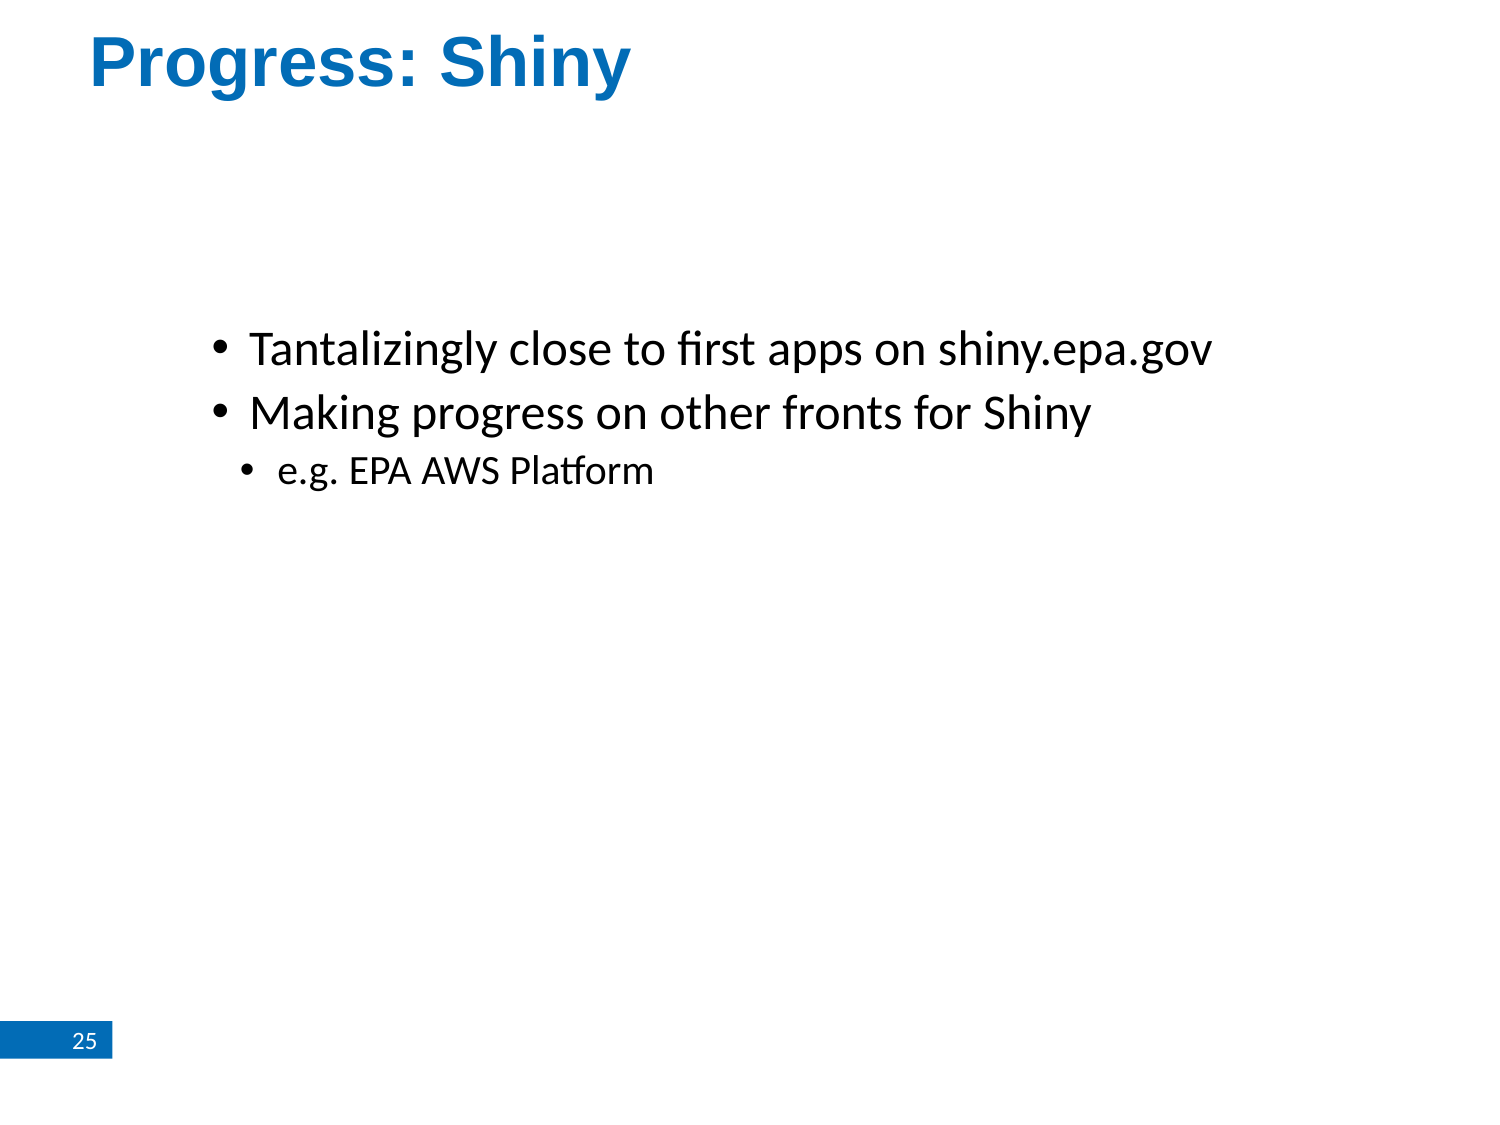

# Progress: Shiny
Tantalizingly close to first apps on shiny.epa.gov
Making progress on other fronts for Shiny
e.g. EPA AWS Platform
25